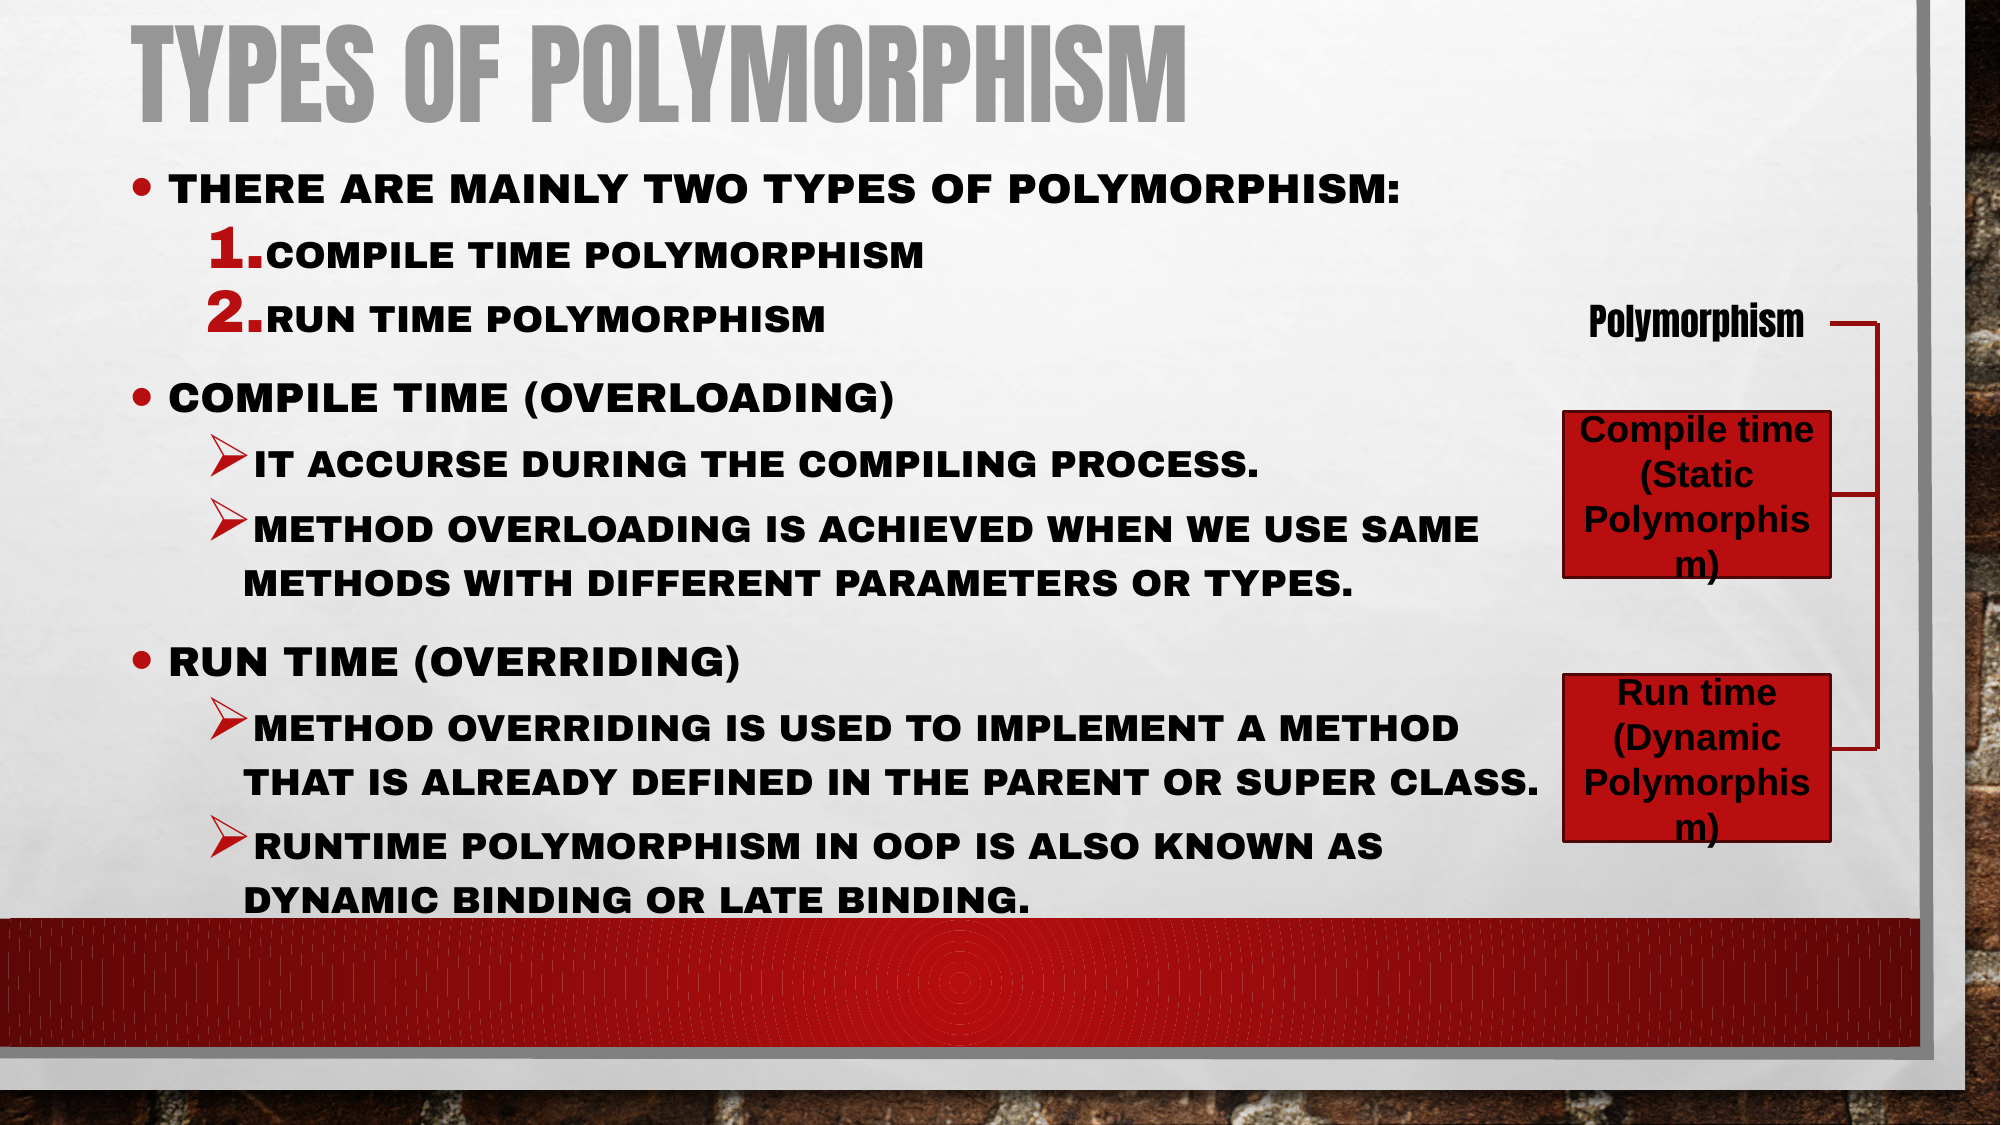

# Types of Polymorphism
There are mainly Two types of polymorphism:
Compile Time Polymorphism
Run time polymorphism
Compile Time (Overloading)
It accurse during the compiling process.
Method overloading is achieved when we use same methods with different parameters or types.
Run Time (Overriding)
Method overriding is used to implement a method that is already defined in the parent or super class.
Runtime polymorphism in oop is also known as dynamic binding or late binding.
Polymorphism
Compile time (Static Polymorphism)

Run time (Dynamic Polymorphism)